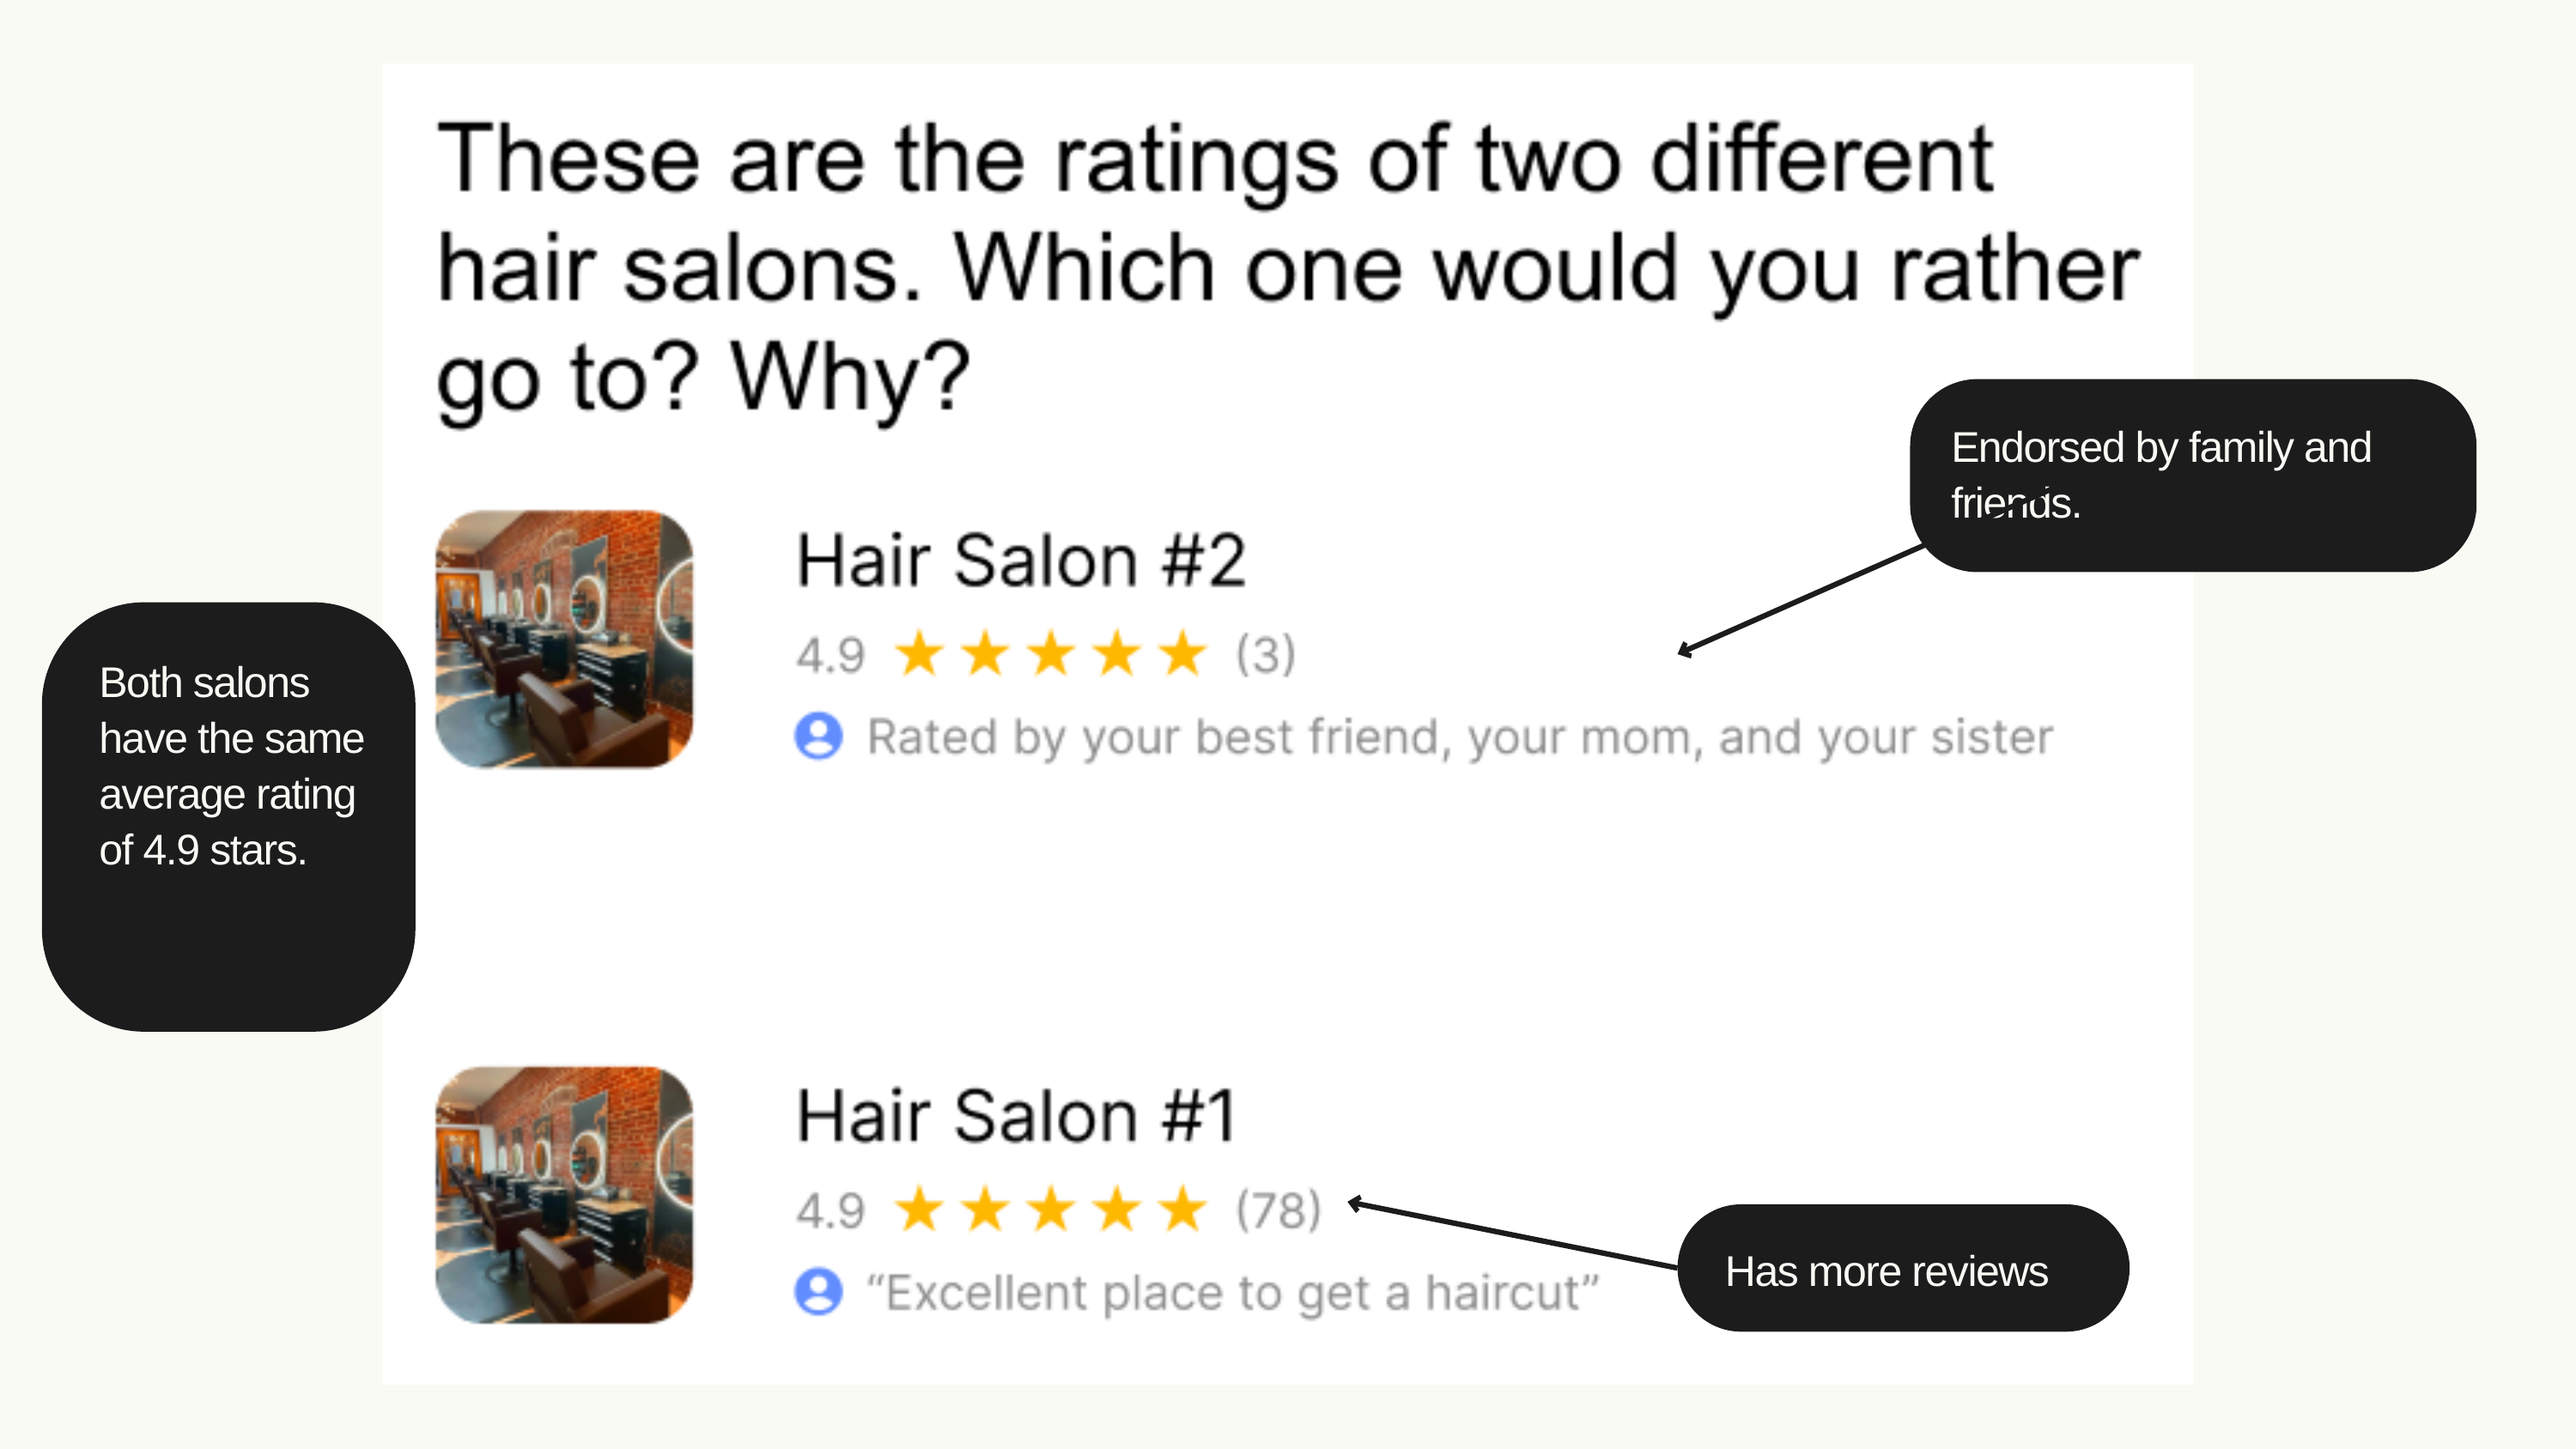

Endorsed by family and friends.

Both salons have the same average rating of 4.9 stars.

Has more reviews